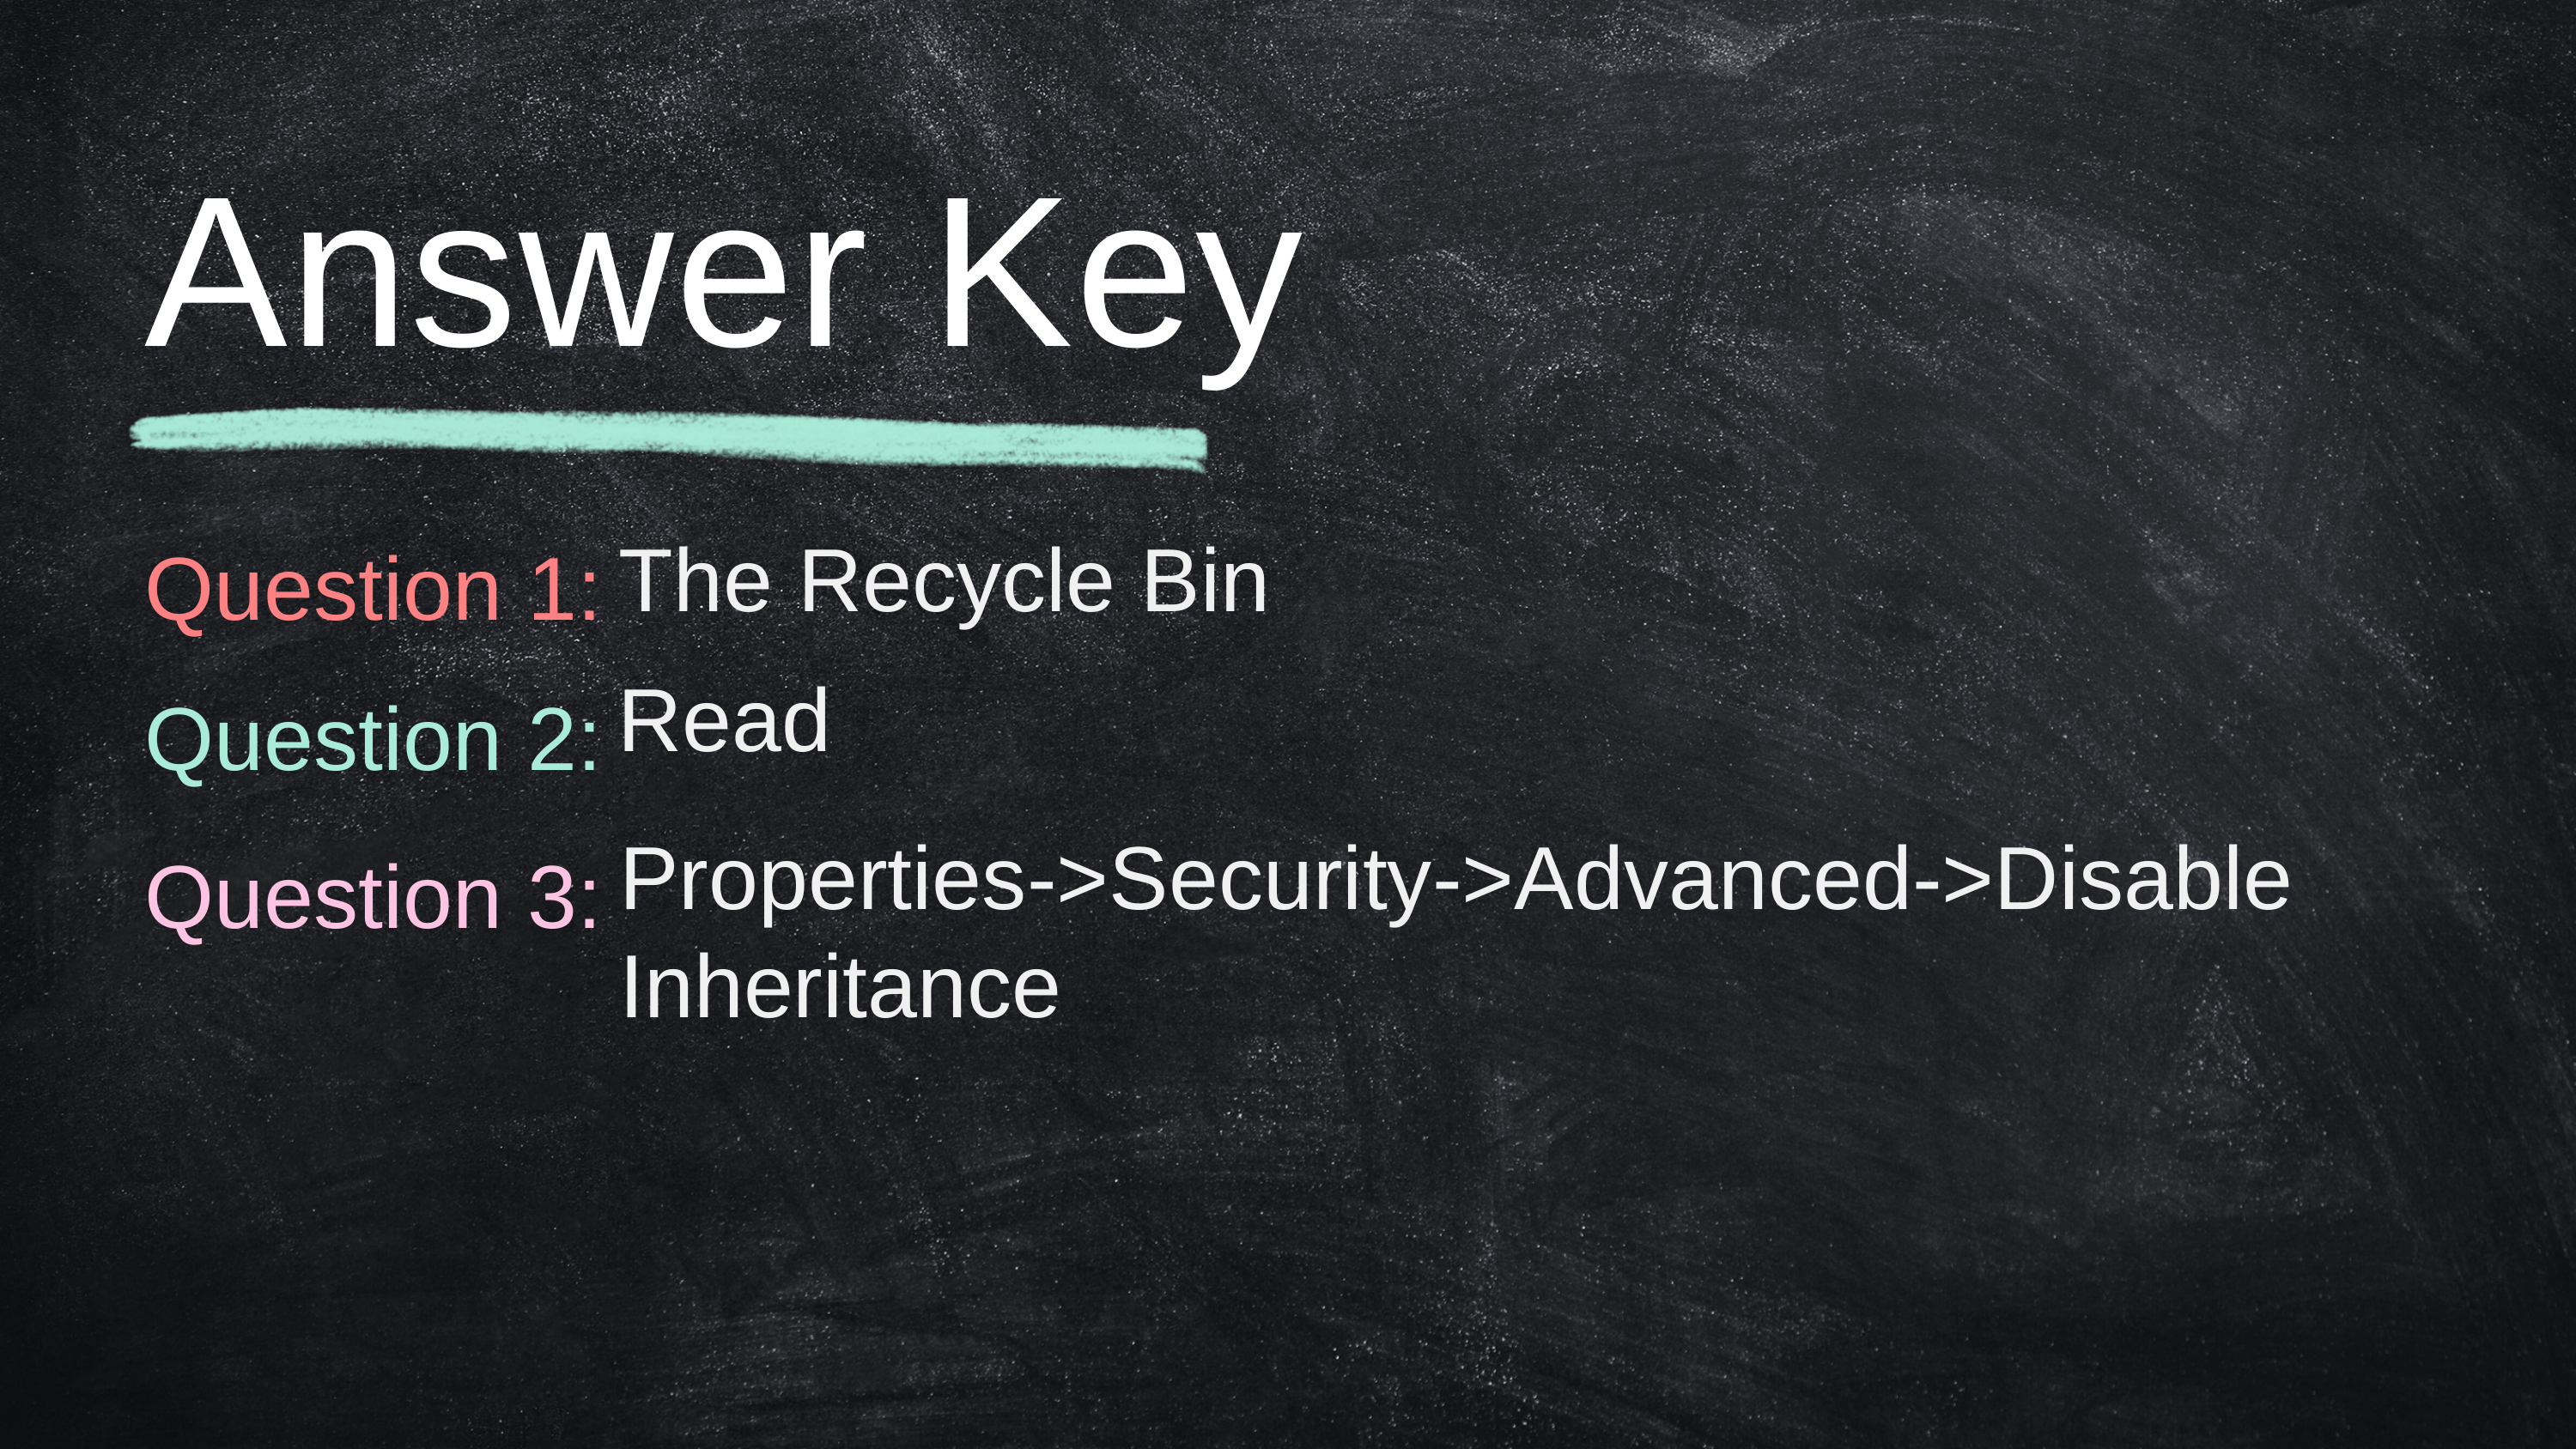

Answer Key

Question 1:
The Recycle Bin

Read
Question 2:
Properties->Security->Advanced->Disable Inheritance

Question 3: